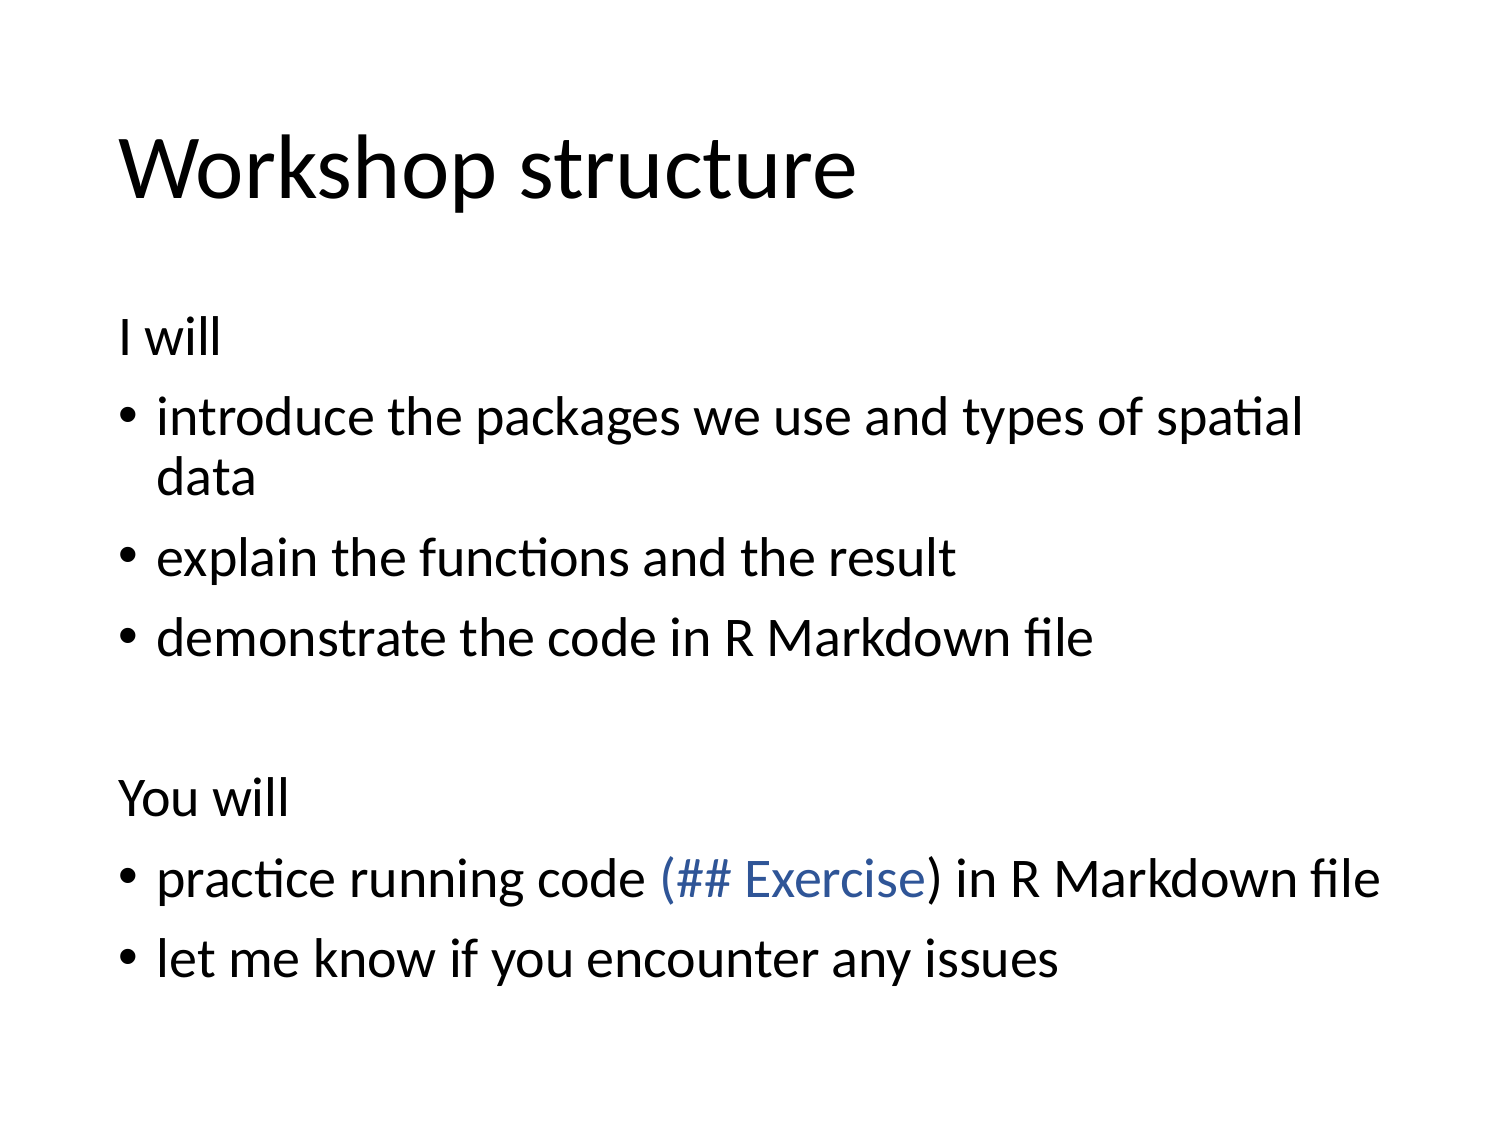

# Workshop structure
I will
introduce the packages we use and types of spatial data
explain the functions and the result
demonstrate the code in R Markdown file

You will
practice running code (## Exercise) in R Markdown file
let me know if you encounter any issues